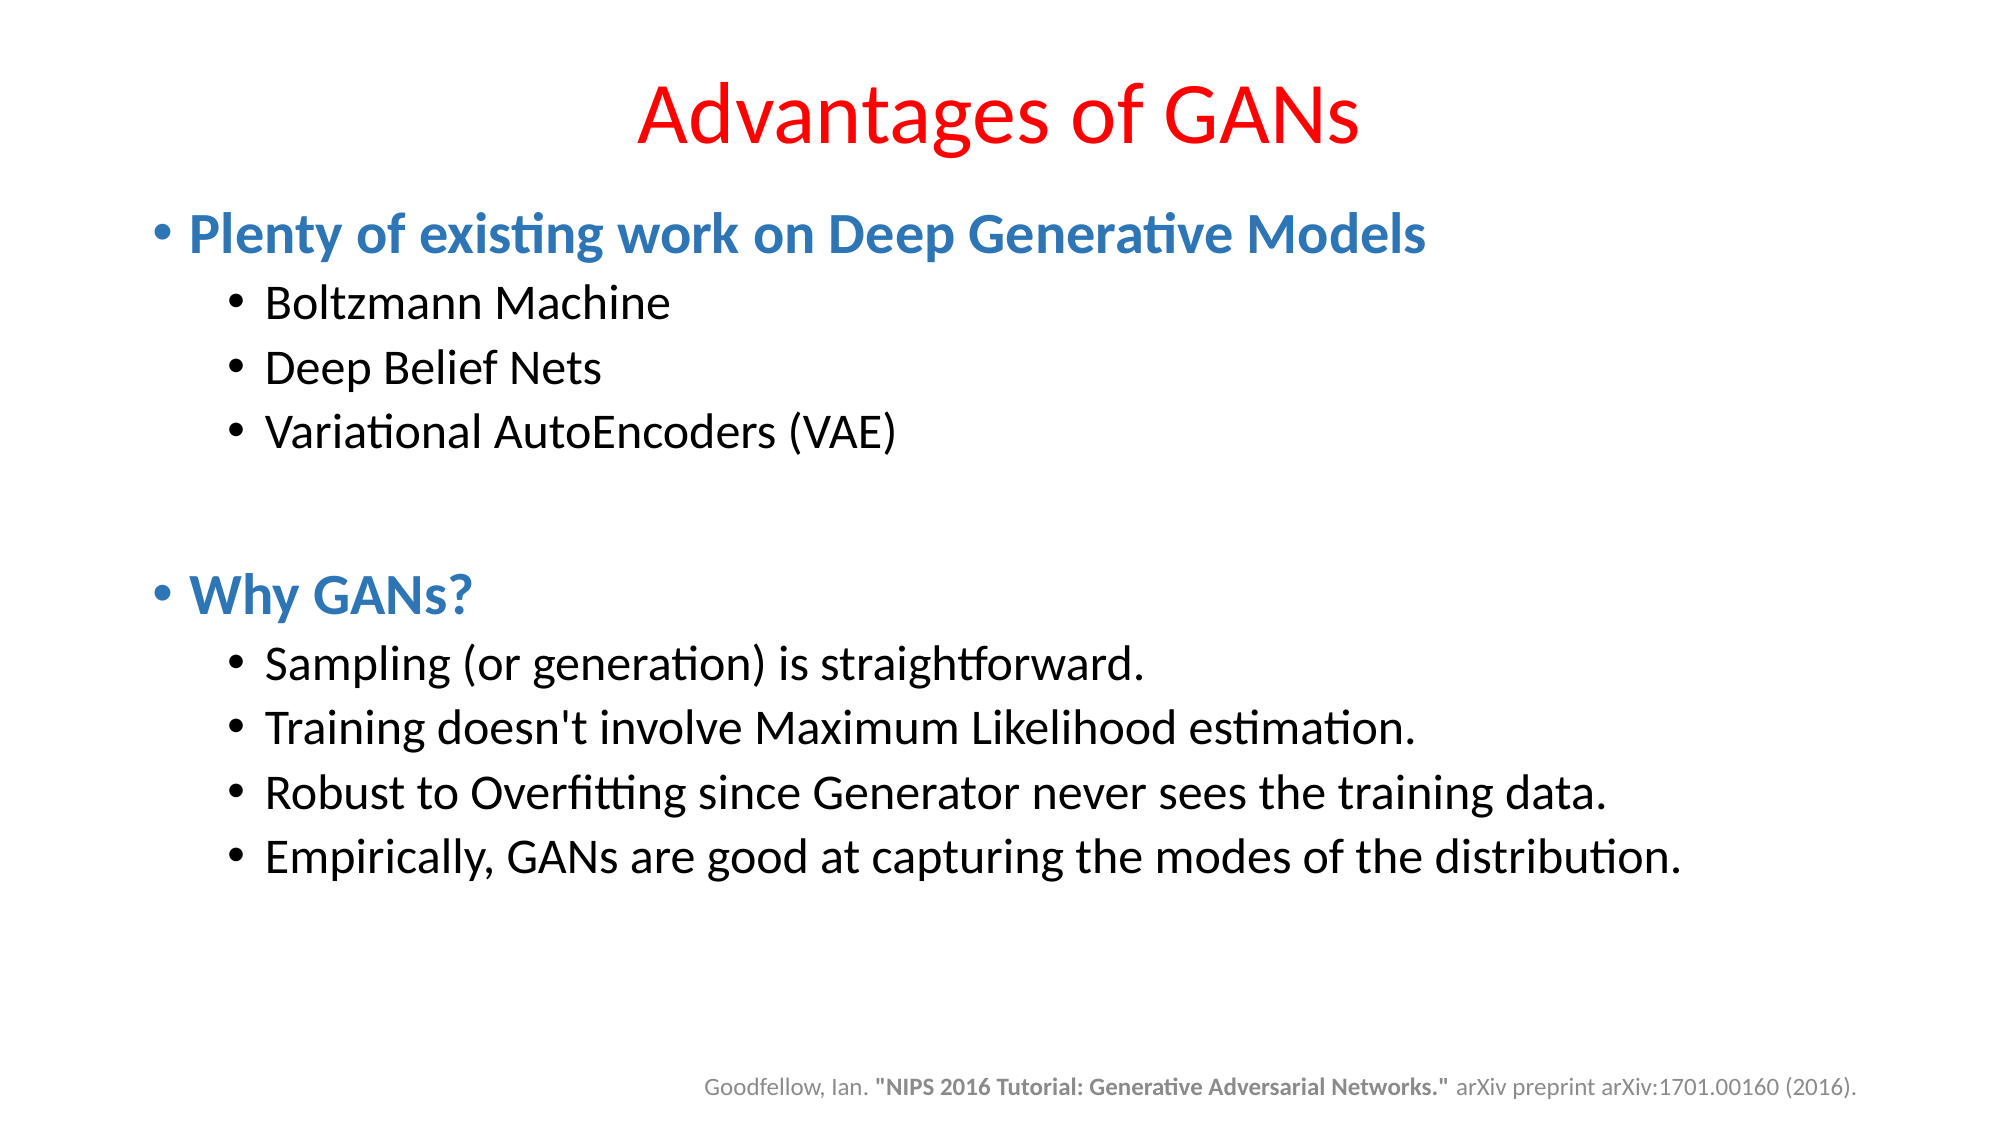

# Advantages of GANs
Plenty of existing work on Deep Generative Models
Boltzmann Machine
Deep Belief Nets
Variational AutoEncoders (VAE)

Why GANs?
Sampling (or generation) is straightforward.
Training doesn't involve Maximum Likelihood estimation.
Robust to Overfitting since Generator never sees the training data.
Empirically, GANs are good at capturing the modes of the distribution.
Goodfellow, Ian. "NIPS 2016 Tutorial: Generative Adversarial Networks." arXiv preprint arXiv:1701.00160 (2016).